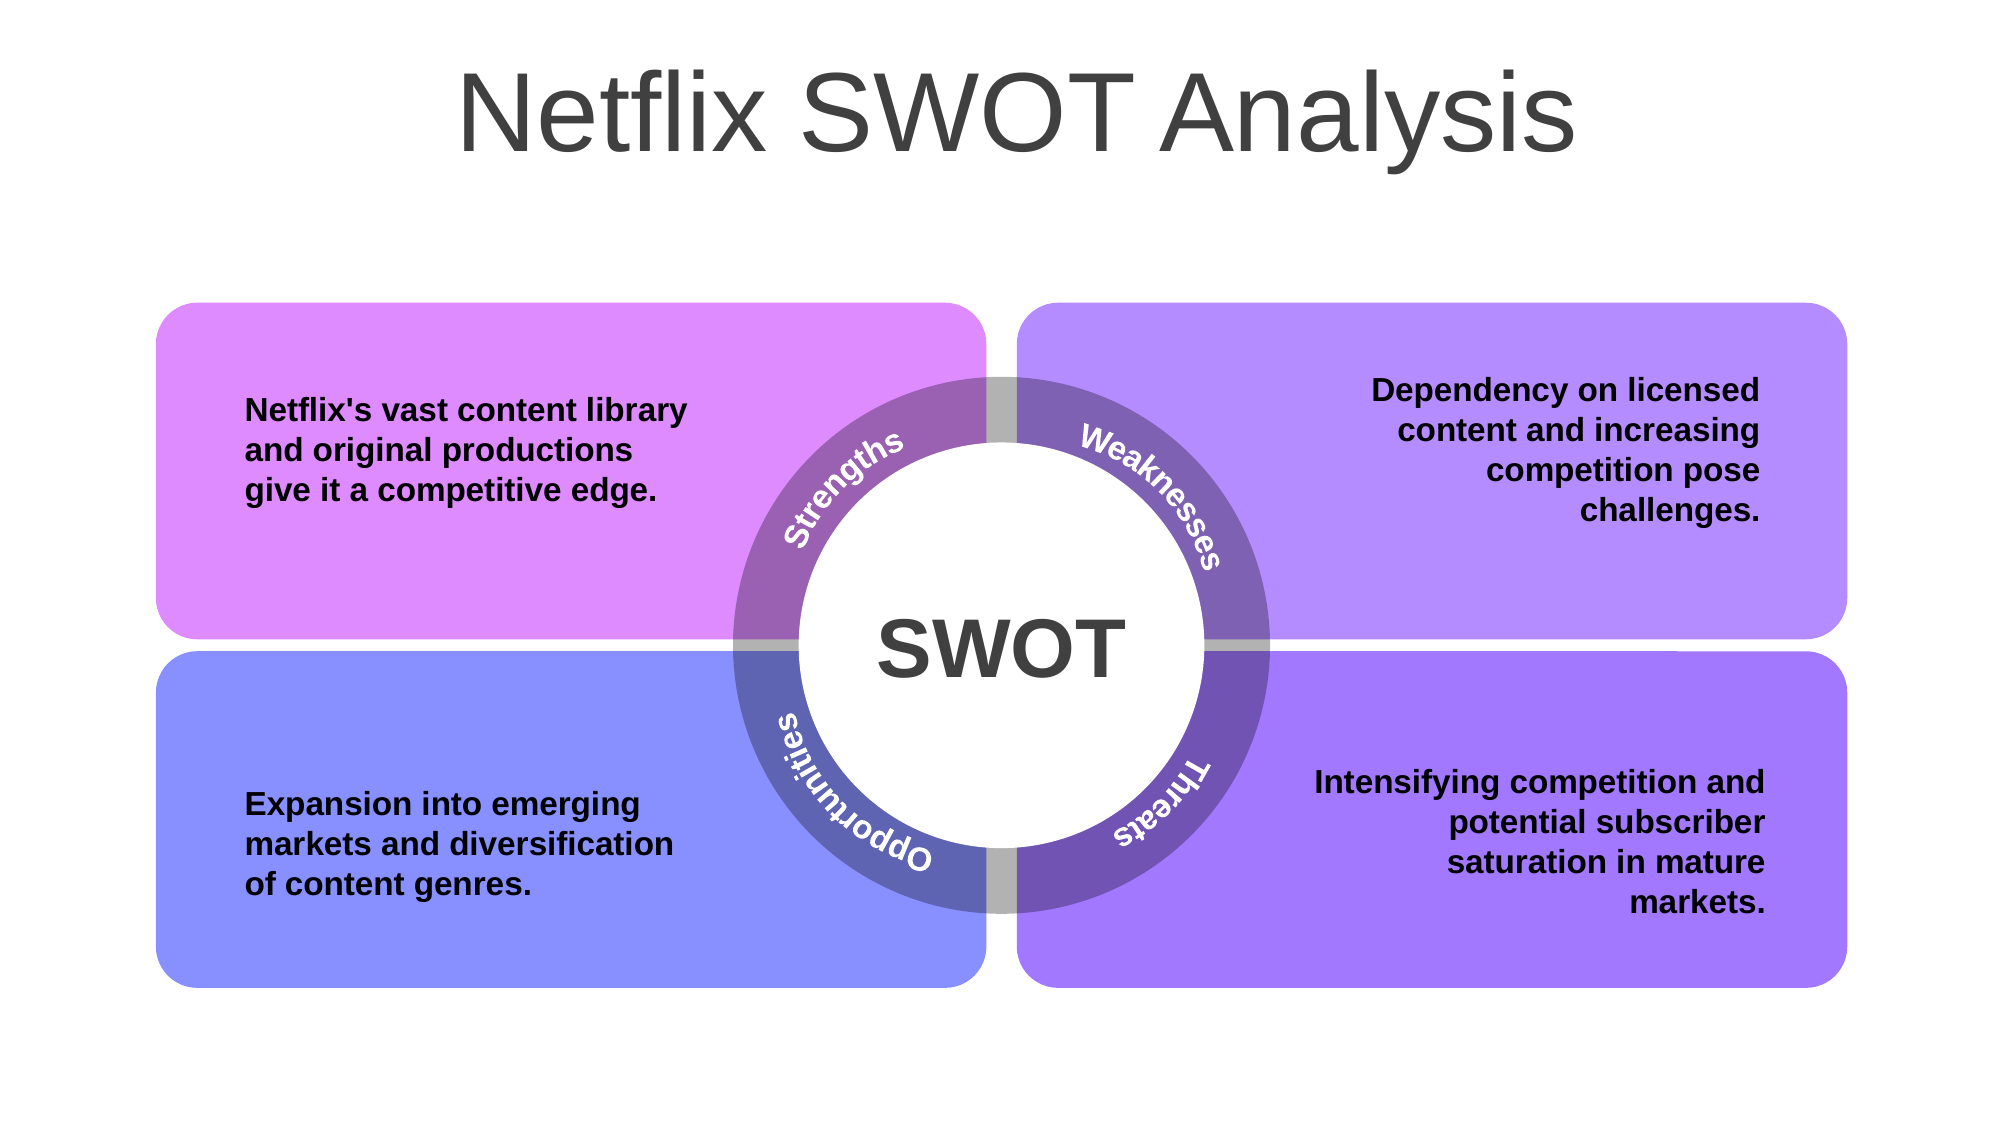

Netflix SWOT Analysis

Dependency on licensed content and increasing competition pose challenges.

Netflix's vast content library and original productions give it a competitive edge.
Strengths
Weaknesses
Opportunities
Threats
SWOT
Intensifying competition and potential subscriber saturation in mature markets.
Expansion into emerging markets and diversification of content genres.